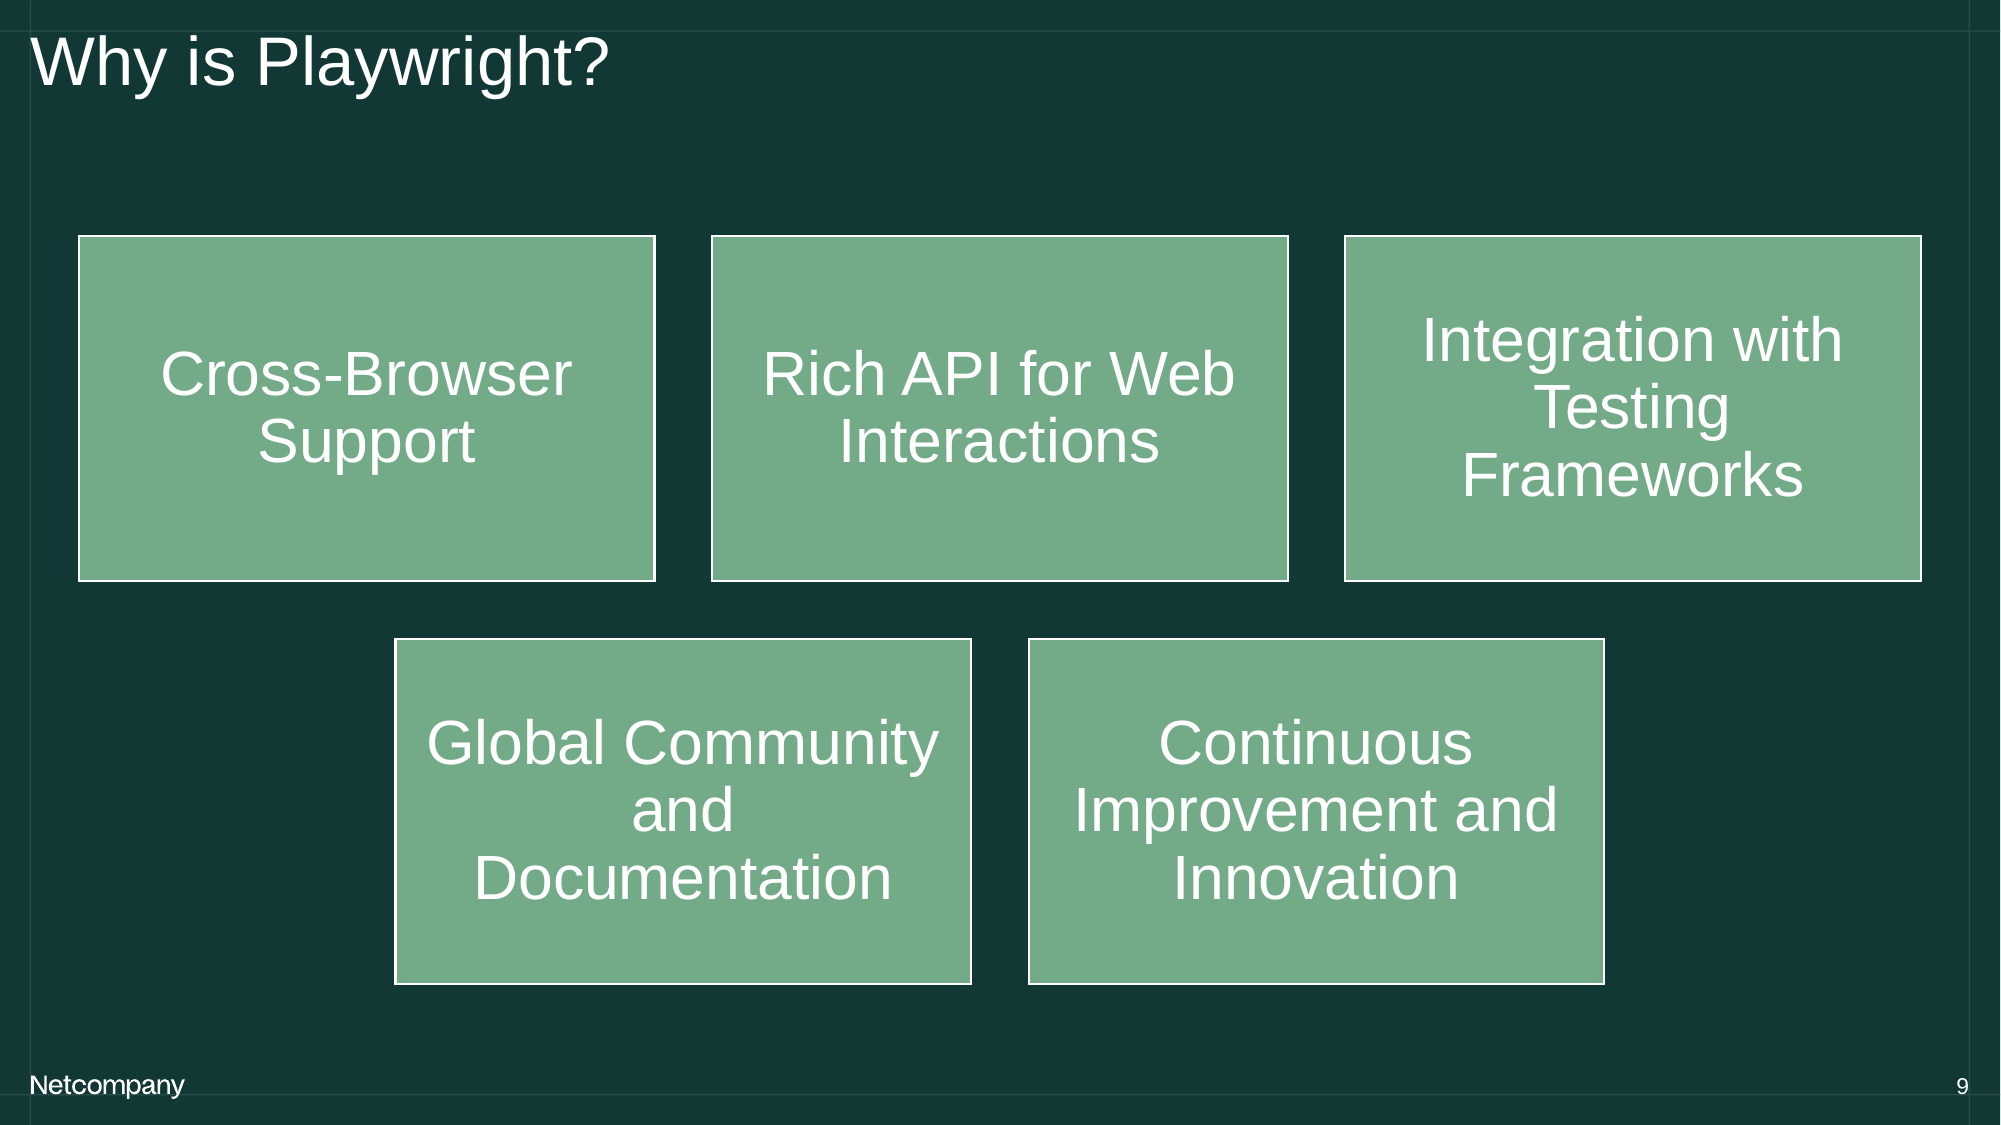

# Why is Playwright?
Cross-Browser Support
Rich API for Web Interactions
Integration with Testing Frameworks
Global Community and Documentation
Continuous Improvement and Innovation
9
21 June, 2023